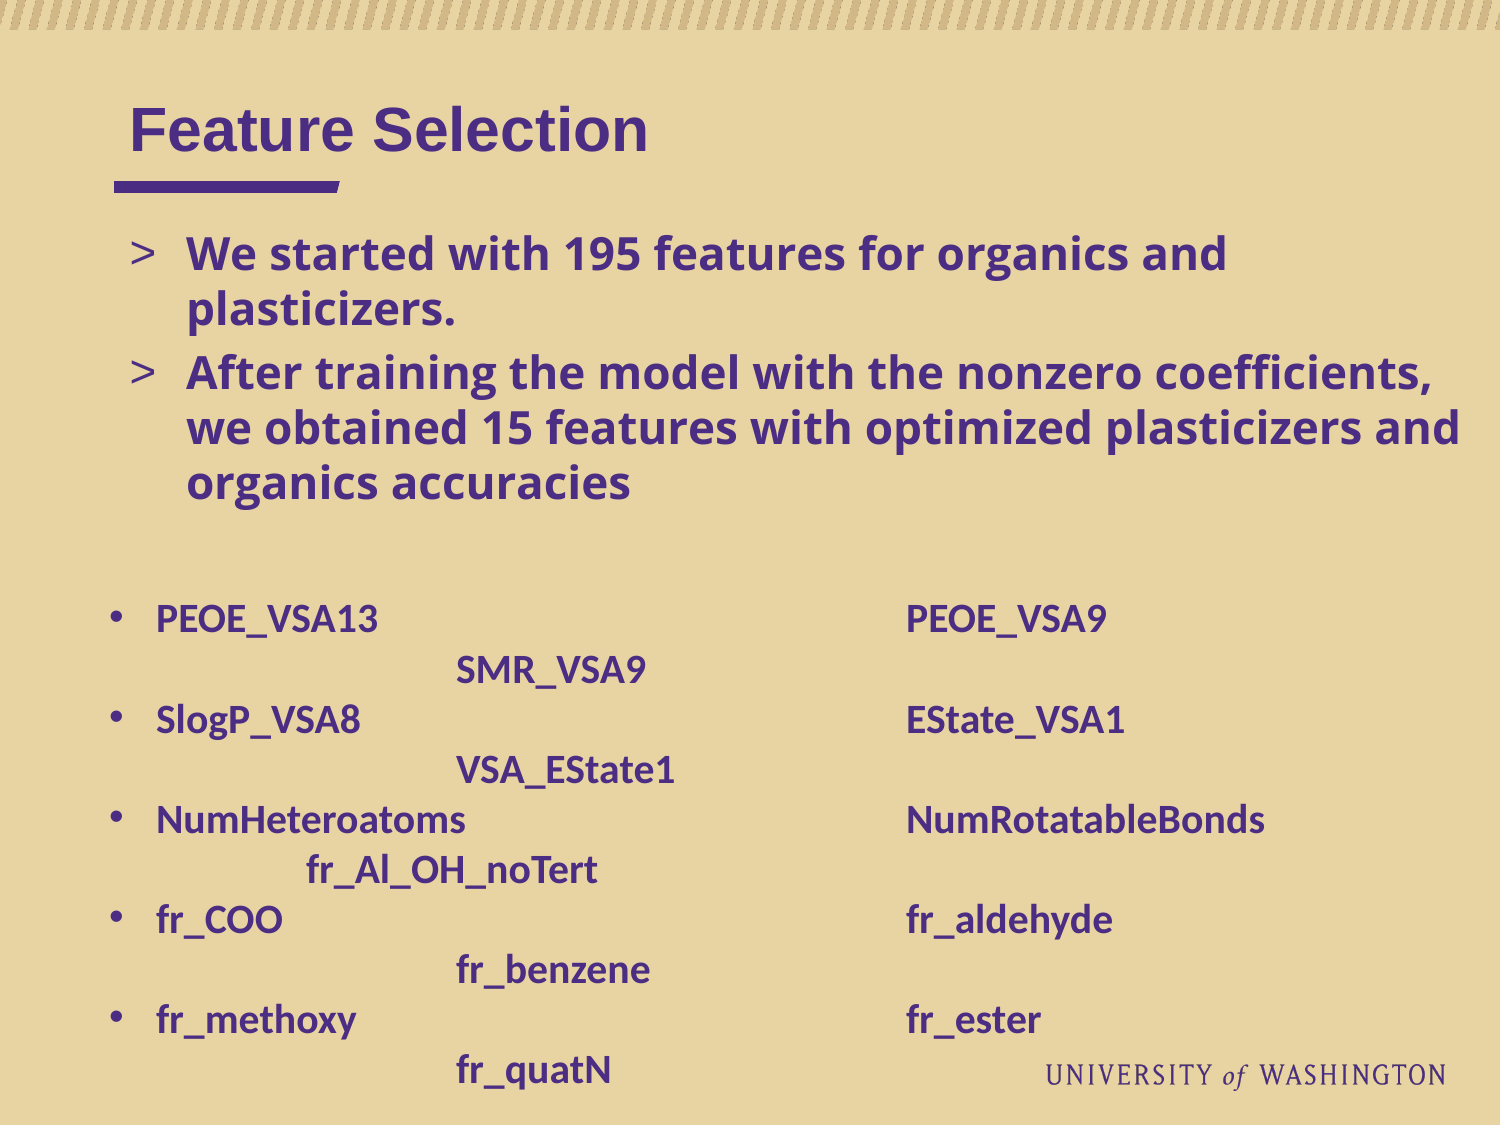

# Feature Selection
We started with 195 features for organics and plasticizers.
After training the model with the nonzero coefficients, we obtained 15 features with optimized plasticizers and organics accuracies
PEOE_VSA13				PEOE_VSA9				SMR_VSA9
SlogP_VSA8				EState_VSA1				VSA_EState1
NumHeteroatoms 			NumRotatableBonds 		fr_Al_OH_noTert
fr_COO 					fr_aldehyde 				fr_benzene
fr_methoxy				fr_ester					fr_quatN